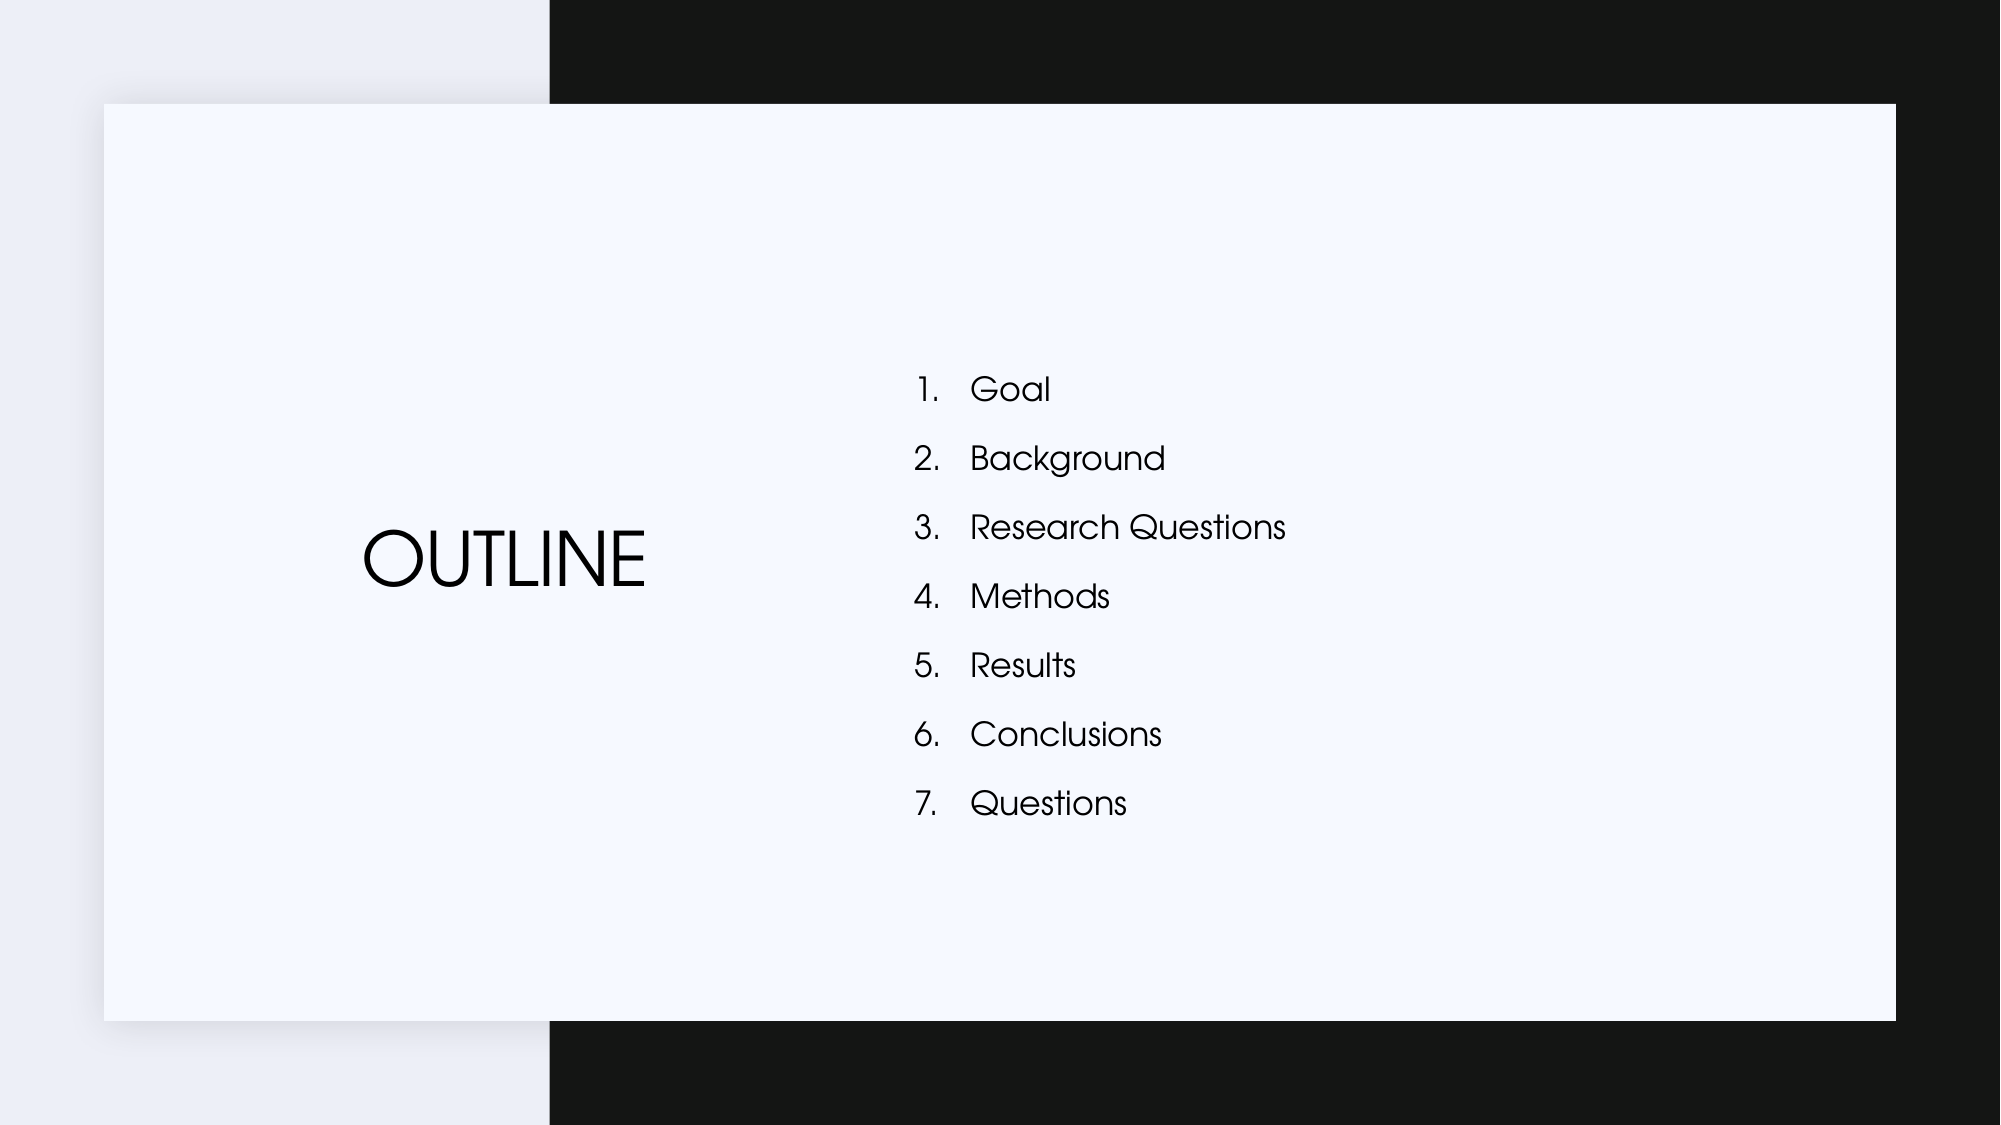

Goal
Background
Research Questions
Methods
Results
Conclusions
Questions

# OUTLINE